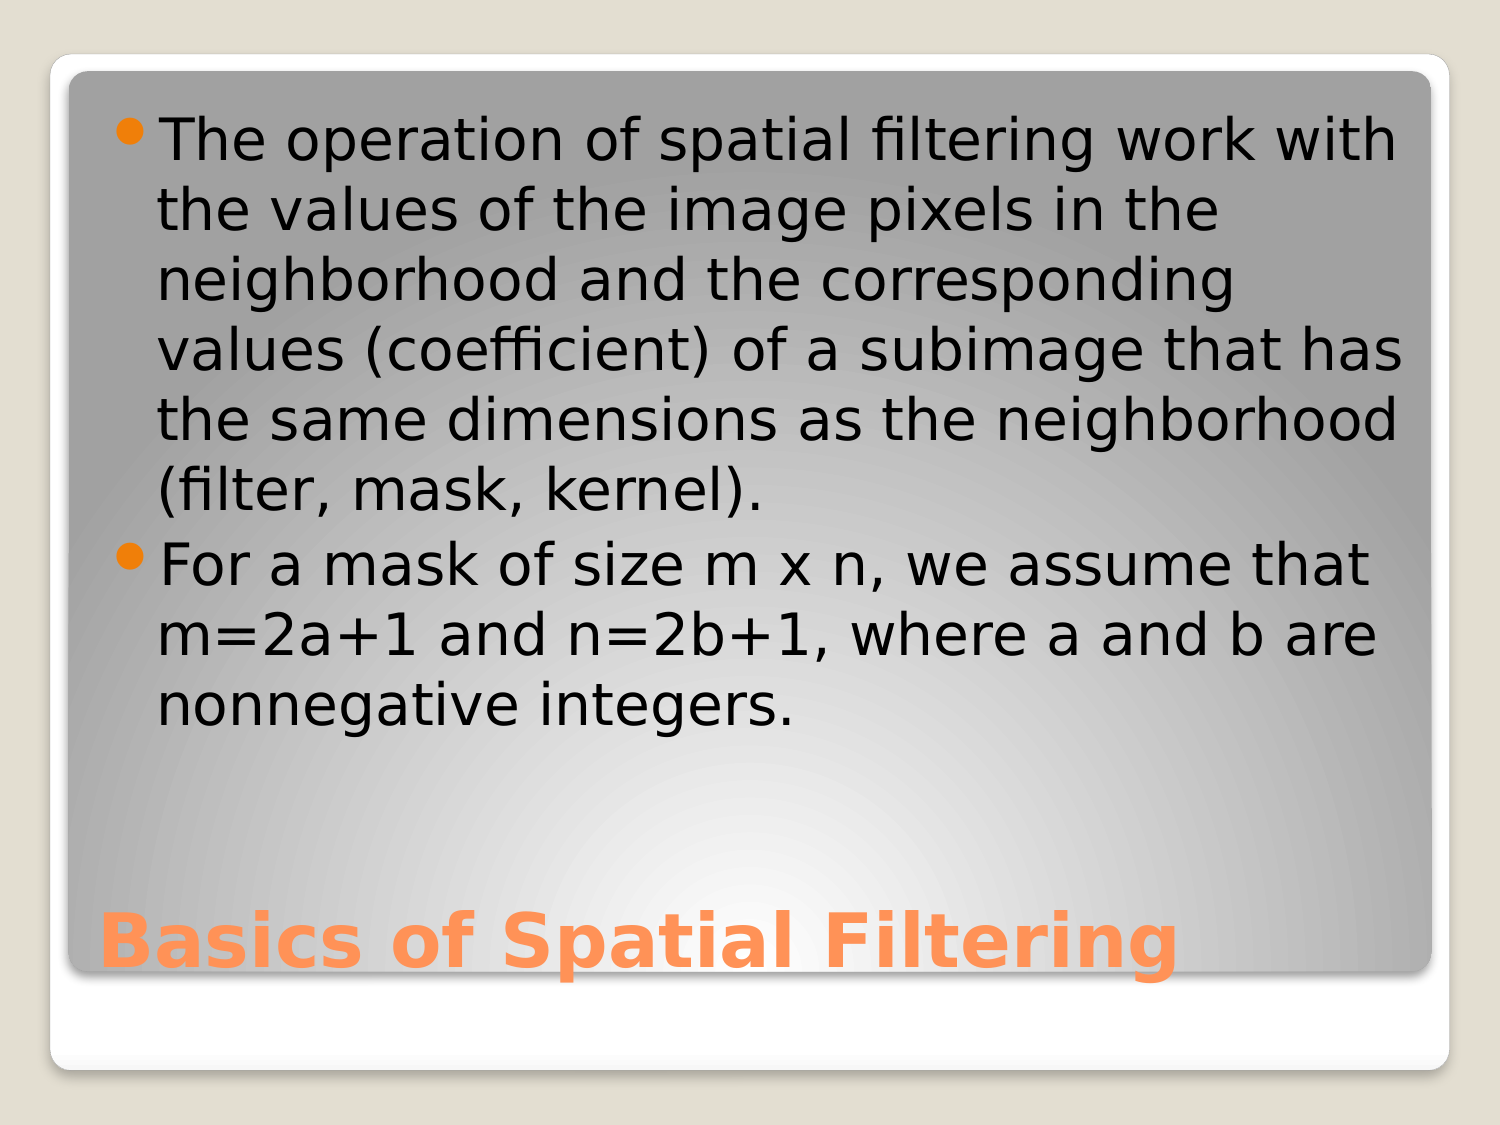

The operation of spatial filtering work with the values of the image pixels in the neighborhood and the corresponding values (coefficient) of a subimage that has the same dimensions as the neighborhood (filter, mask, kernel).
For a mask of size m x n, we assume that m=2a+1 and n=2b+1, where a and b are nonnegative integers.
# Basics of Spatial Filtering